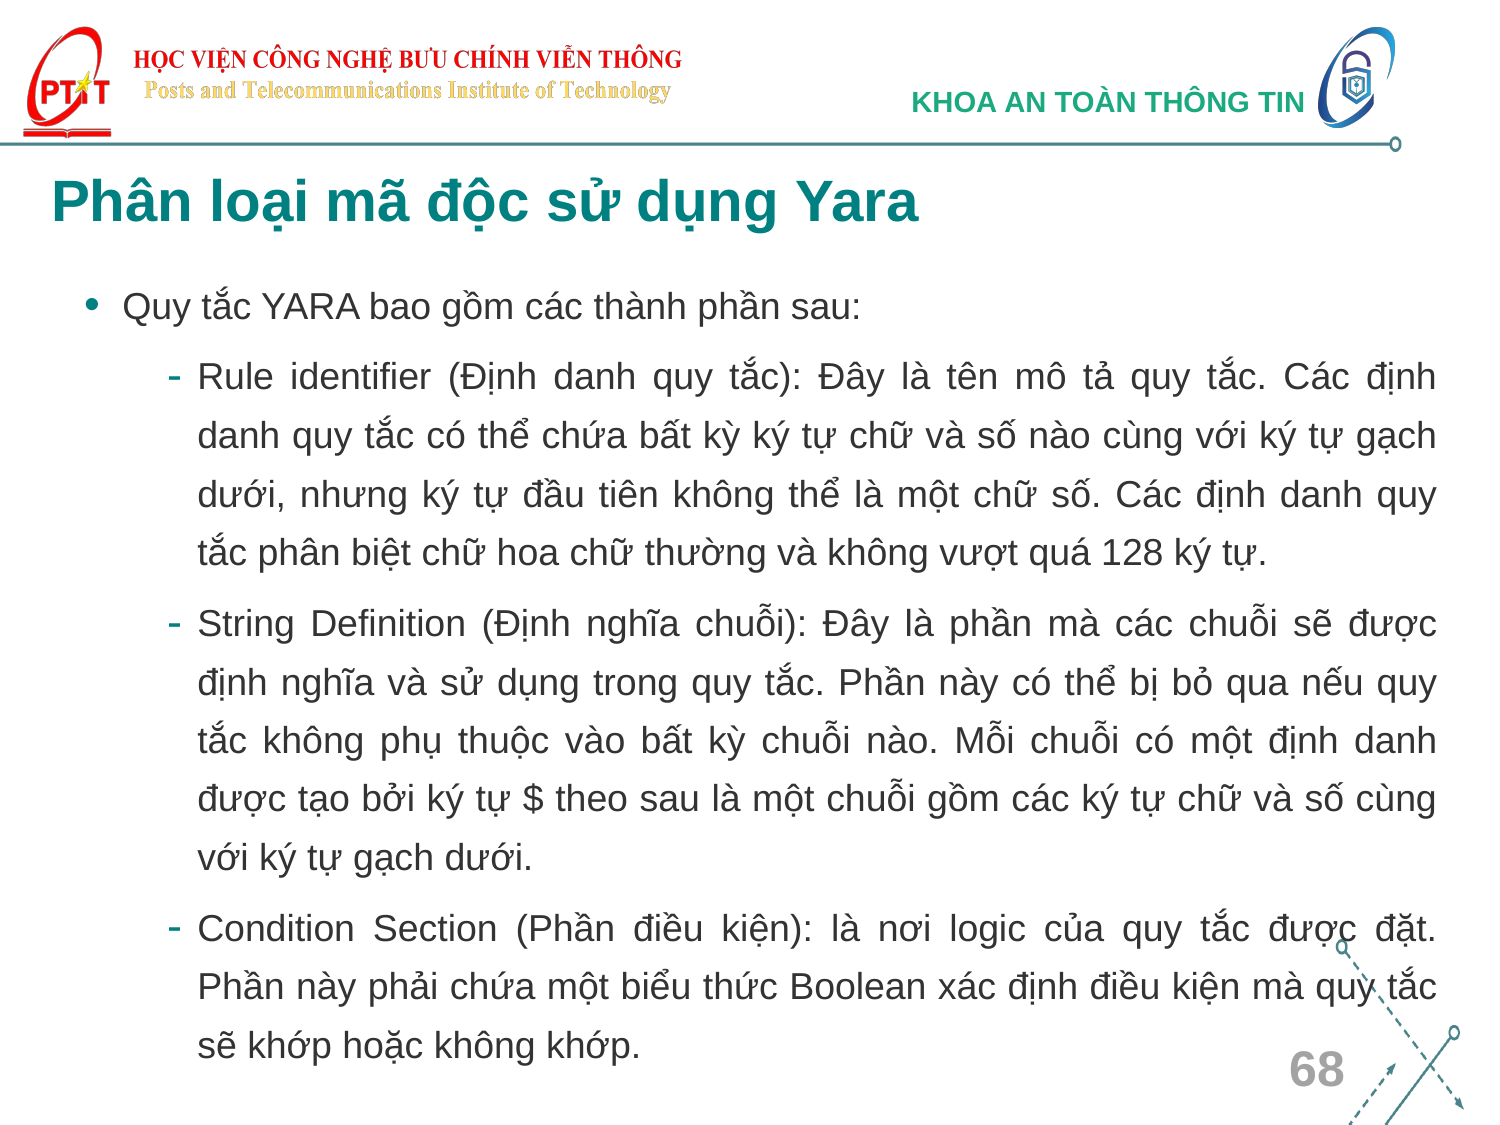

# Phân loại mã độc sử dụng Yara
Quy tắc YARA bao gồm các thành phần sau:
Rule identifier (Định danh quy tắc): Đây là tên mô tả quy tắc. Các định danh quy tắc có thể chứa bất kỳ ký tự chữ và số nào cùng với ký tự gạch dưới, nhưng ký tự đầu tiên không thể là một chữ số. Các định danh quy tắc phân biệt chữ hoa chữ thường và không vượt quá 128 ký tự.
String Definition (Định nghĩa chuỗi): Đây là phần mà các chuỗi sẽ được định nghĩa và sử dụng trong quy tắc. Phần này có thể bị bỏ qua nếu quy tắc không phụ thuộc vào bất kỳ chuỗi nào. Mỗi chuỗi có một định danh được tạo bởi ký tự $ theo sau là một chuỗi gồm các ký tự chữ và số cùng với ký tự gạch dưới.
Condition Section (Phần điều kiện): là nơi logic của quy tắc được đặt. Phần này phải chứa một biểu thức Boolean xác định điều kiện mà quy tắc sẽ khớp hoặc không khớp.